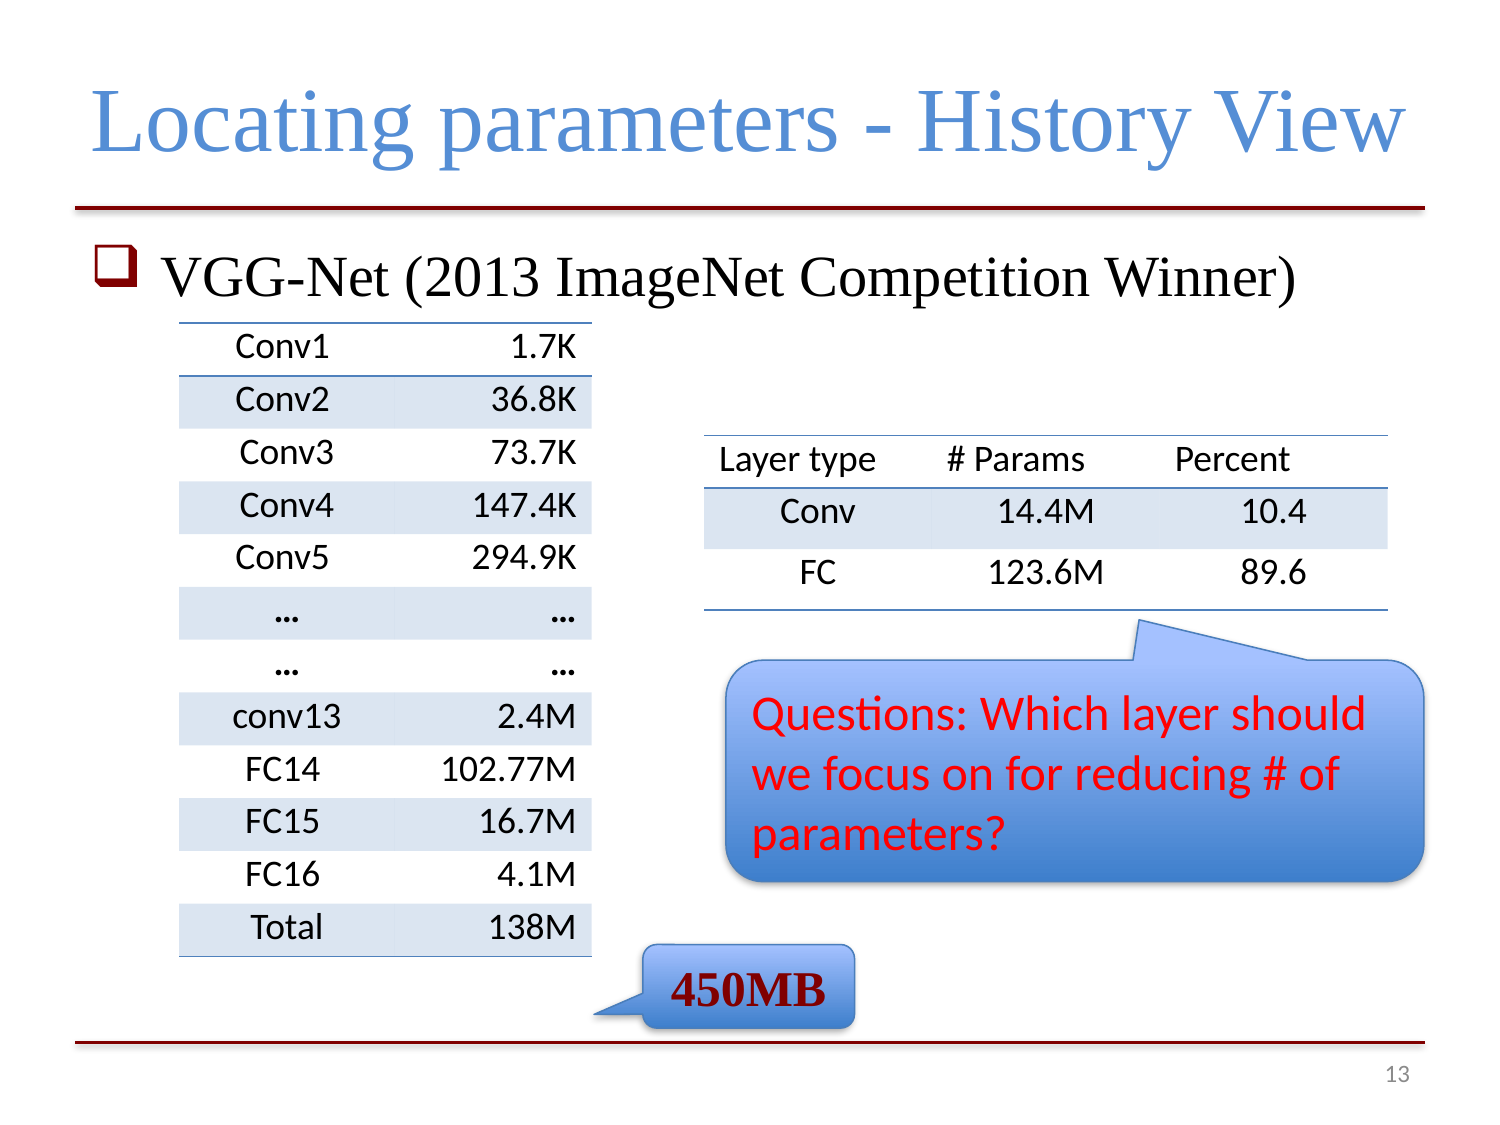

# Locating parameters - History View
 VGG-Net (2013 ImageNet Competition Winner)
| Conv1 | 1.7K |
| --- | --- |
| Conv2 | 36.8K |
| Conv3 | 73.7K |
| Conv4 | 147.4K |
| Conv5 | 294.9K |
| … | … |
| … | … |
| conv13 | 2.4M |
| FC14 | 102.77M |
| FC15 | 16.7M |
| FC16 | 4.1M |
| Total | 138M |
| Layer type | # Params | Percent |
| --- | --- | --- |
| Conv | 14.4M | 10.4 |
| FC | 123.6M | 89.6 |
Questions: Which layer should we focus on for reducing # of parameters?
450MB
13